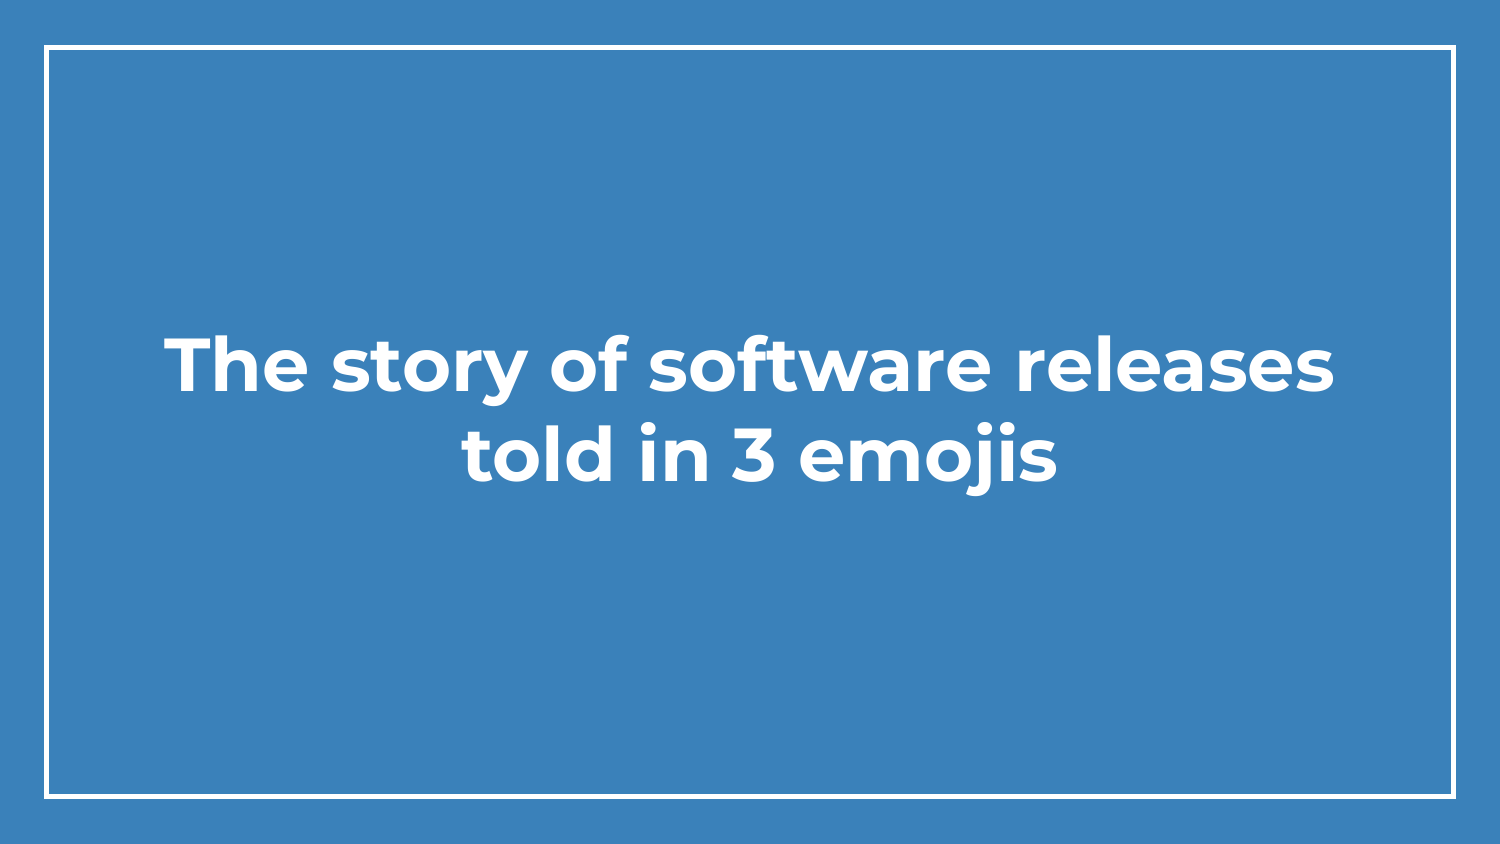

The story of software releases
told in 3 emojis